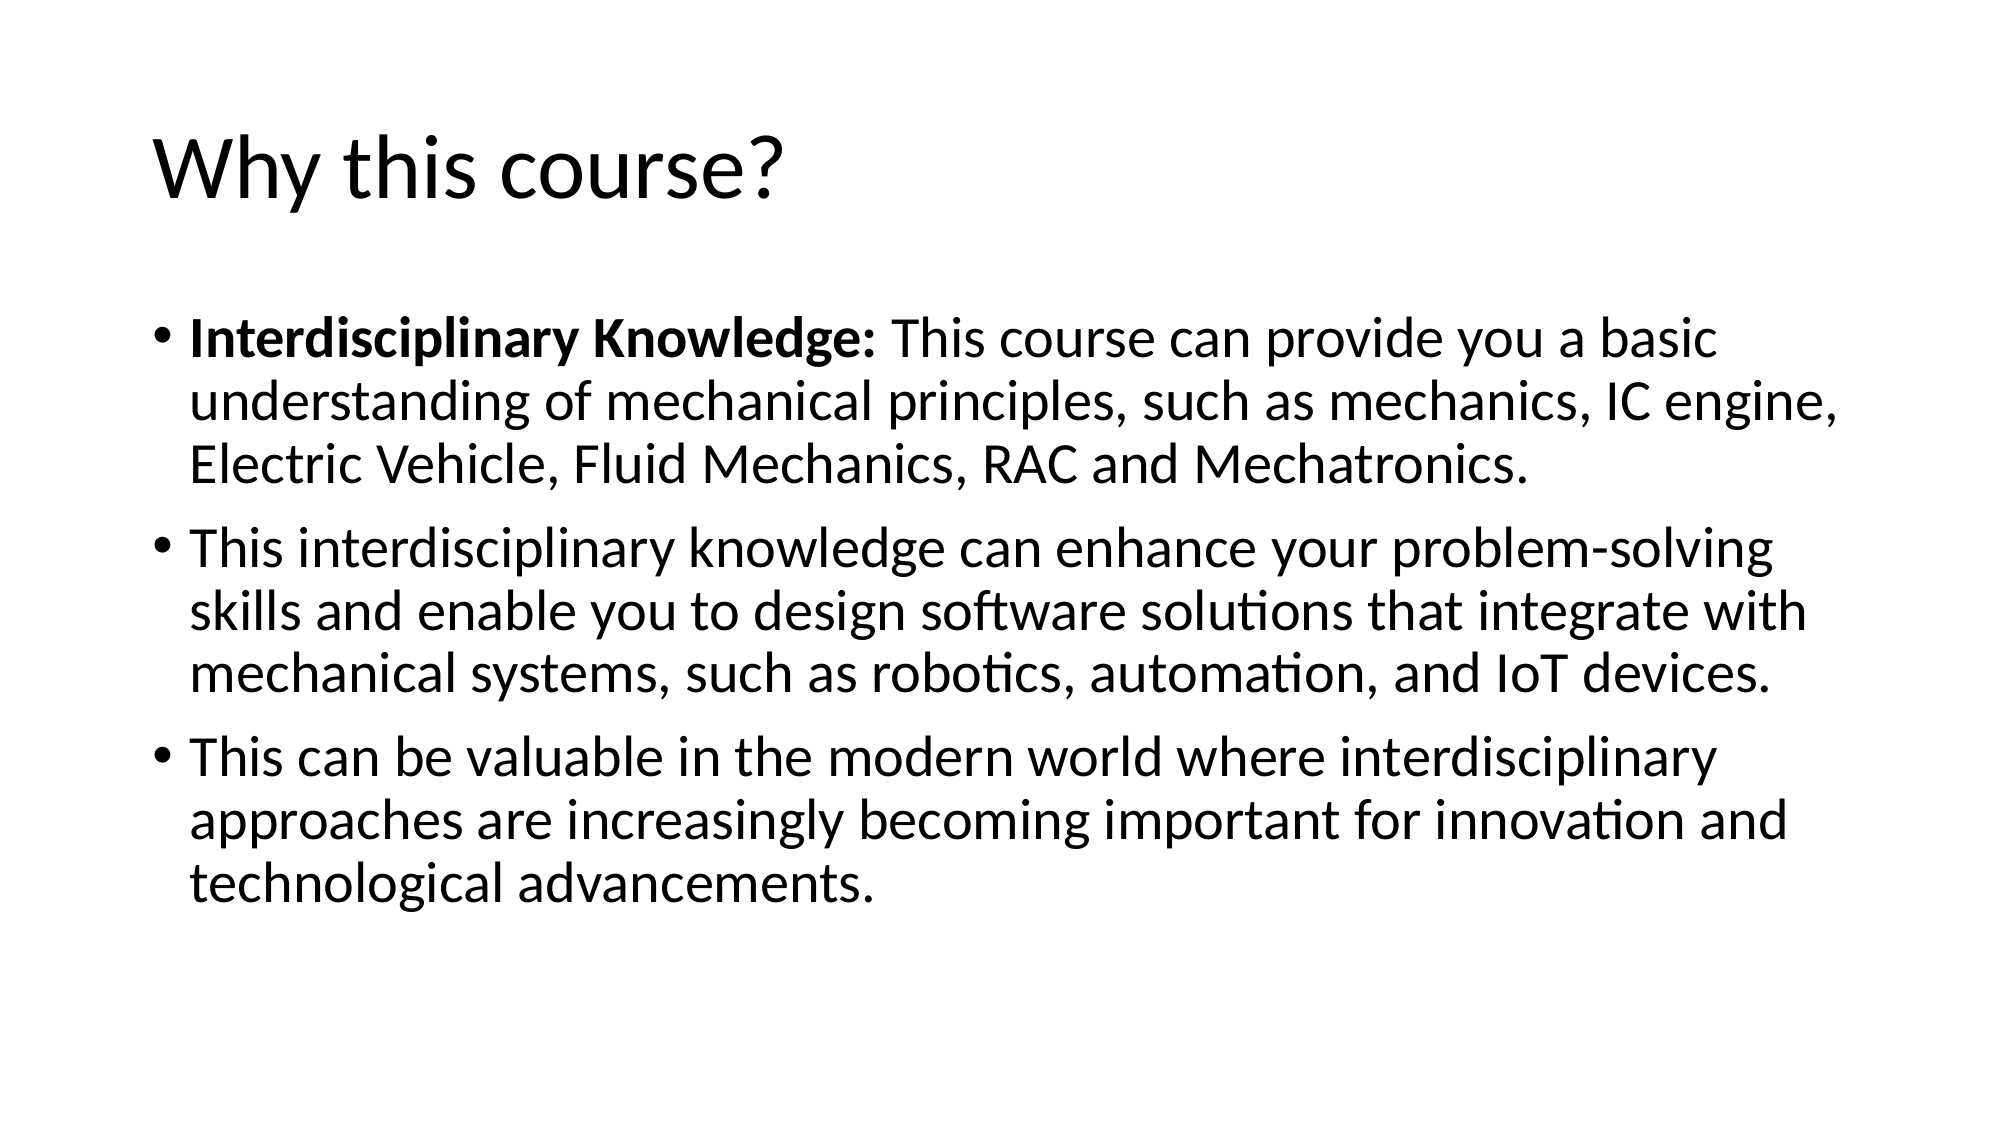

# Why this course?
Interdisciplinary Knowledge: This course can provide you a basic understanding of mechanical principles, such as mechanics, IC engine, Electric Vehicle, Fluid Mechanics, RAC and Mechatronics.
This interdisciplinary knowledge can enhance your problem-solving skills and enable you to design software solutions that integrate with mechanical systems, such as robotics, automation, and IoT devices.
This can be valuable in the modern world where interdisciplinary approaches are increasingly becoming important for innovation and technological advancements.